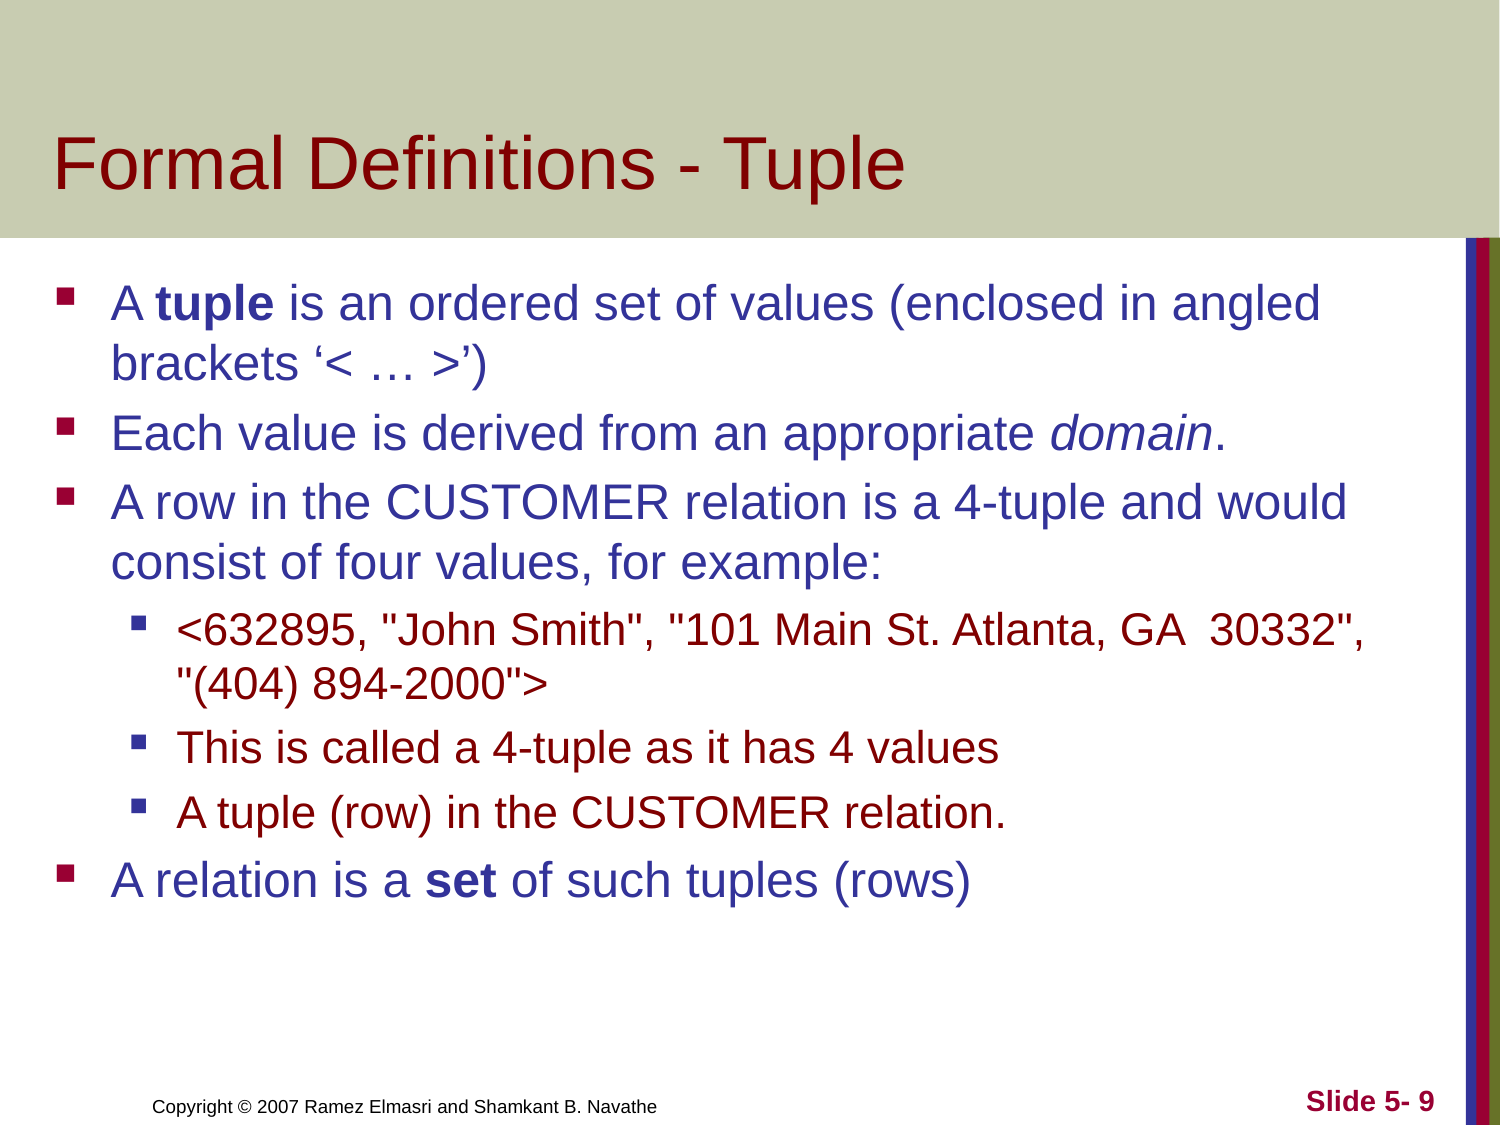

# Formal Definitions - Tuple
A tuple is an ordered set of values (enclosed in angled brackets ‘< … >’)
Each value is derived from an appropriate domain.
A row in the CUSTOMER relation is a 4-tuple and would consist of four values, for example:
<632895, "John Smith", "101 Main St. Atlanta, GA  30332", "(404) 894-2000">
This is called a 4-tuple as it has 4 values
A tuple (row) in the CUSTOMER relation.
A relation is a set of such tuples (rows)
Slide 5- 9